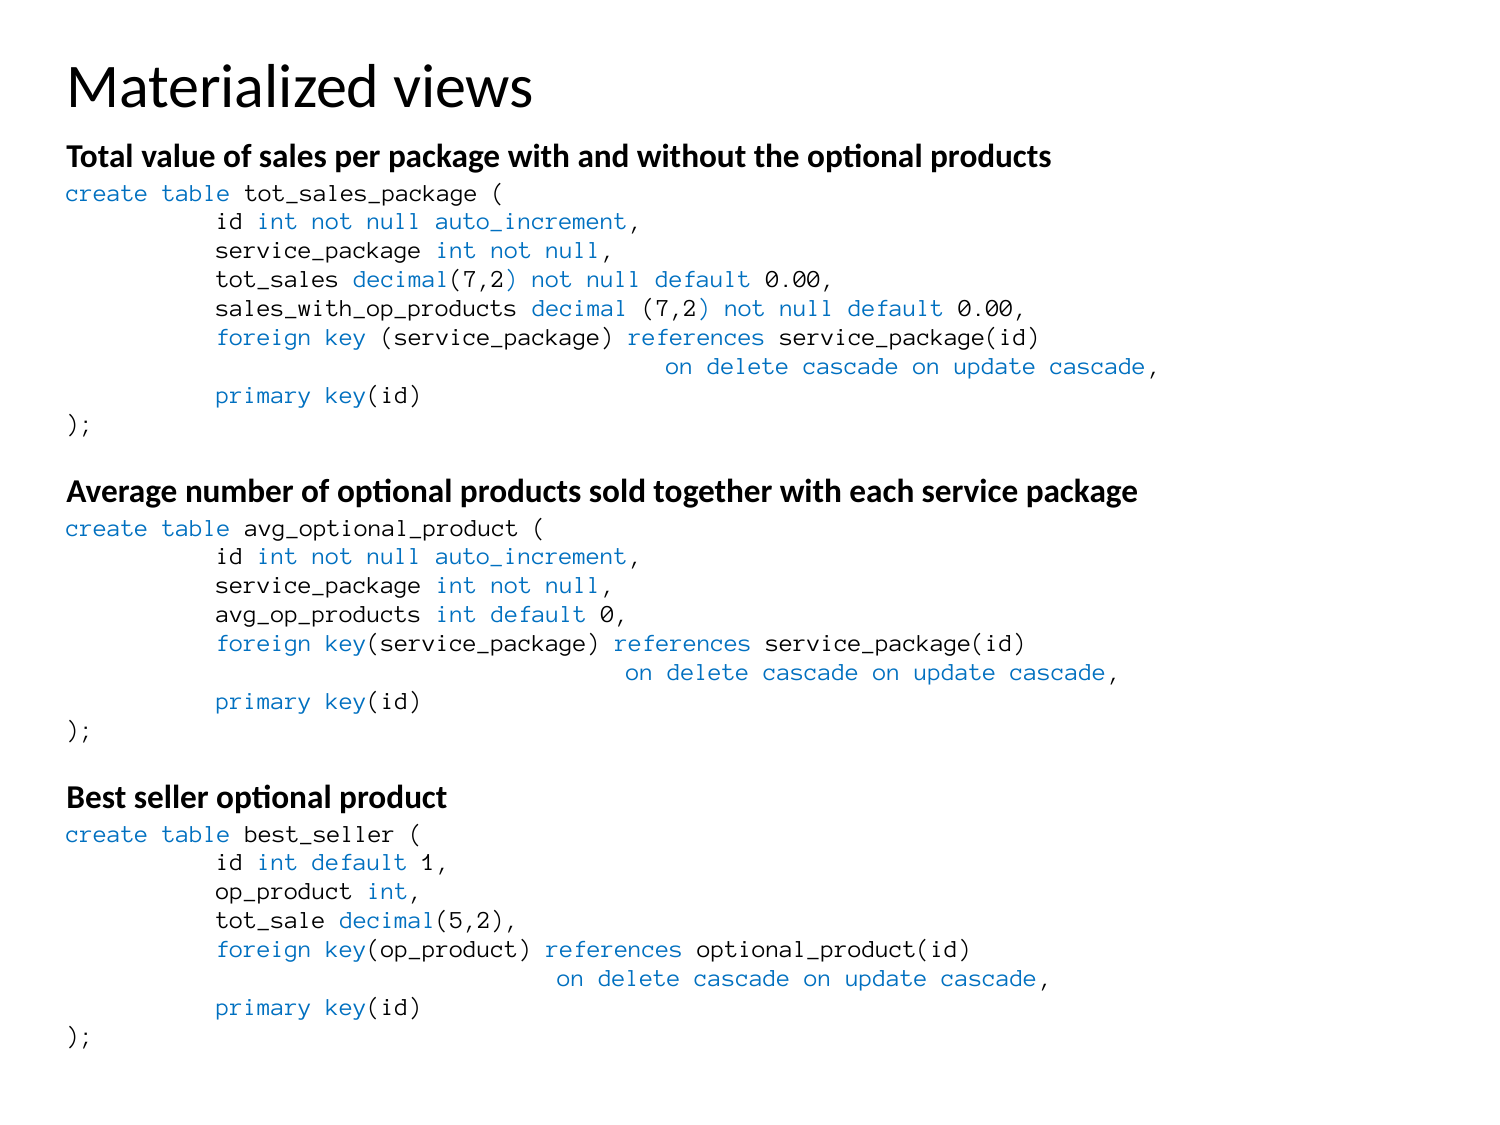

# Materialized views
Total value of sales per package with and without the optional products
create table tot_sales_package (
	id int not null auto_increment,
	service_package int not null,
	tot_sales decimal(7,2) not null default 0.00,
	sales_with_op_products decimal (7,2) not null default 0.00,
	foreign key (service_package) references service_package(id)
				on delete cascade on update cascade,
    	primary key(id)
);

Average number of optional products sold together with each service package
create table avg_optional_product (
	id int not null auto_increment,
	service_package int not null,
	avg_op_products int default 0,
	foreign key(service_package) references service_package(id)
			        on delete cascade on update cascade,
    	primary key(id)
);

Best seller optional product
create table best_seller (
	id int default 1,
    	op_product int,
    	tot_sale decimal(5,2),
    	foreign key(op_product) references optional_product(id)
			   on delete cascade on update cascade,
    	primary key(id)
);